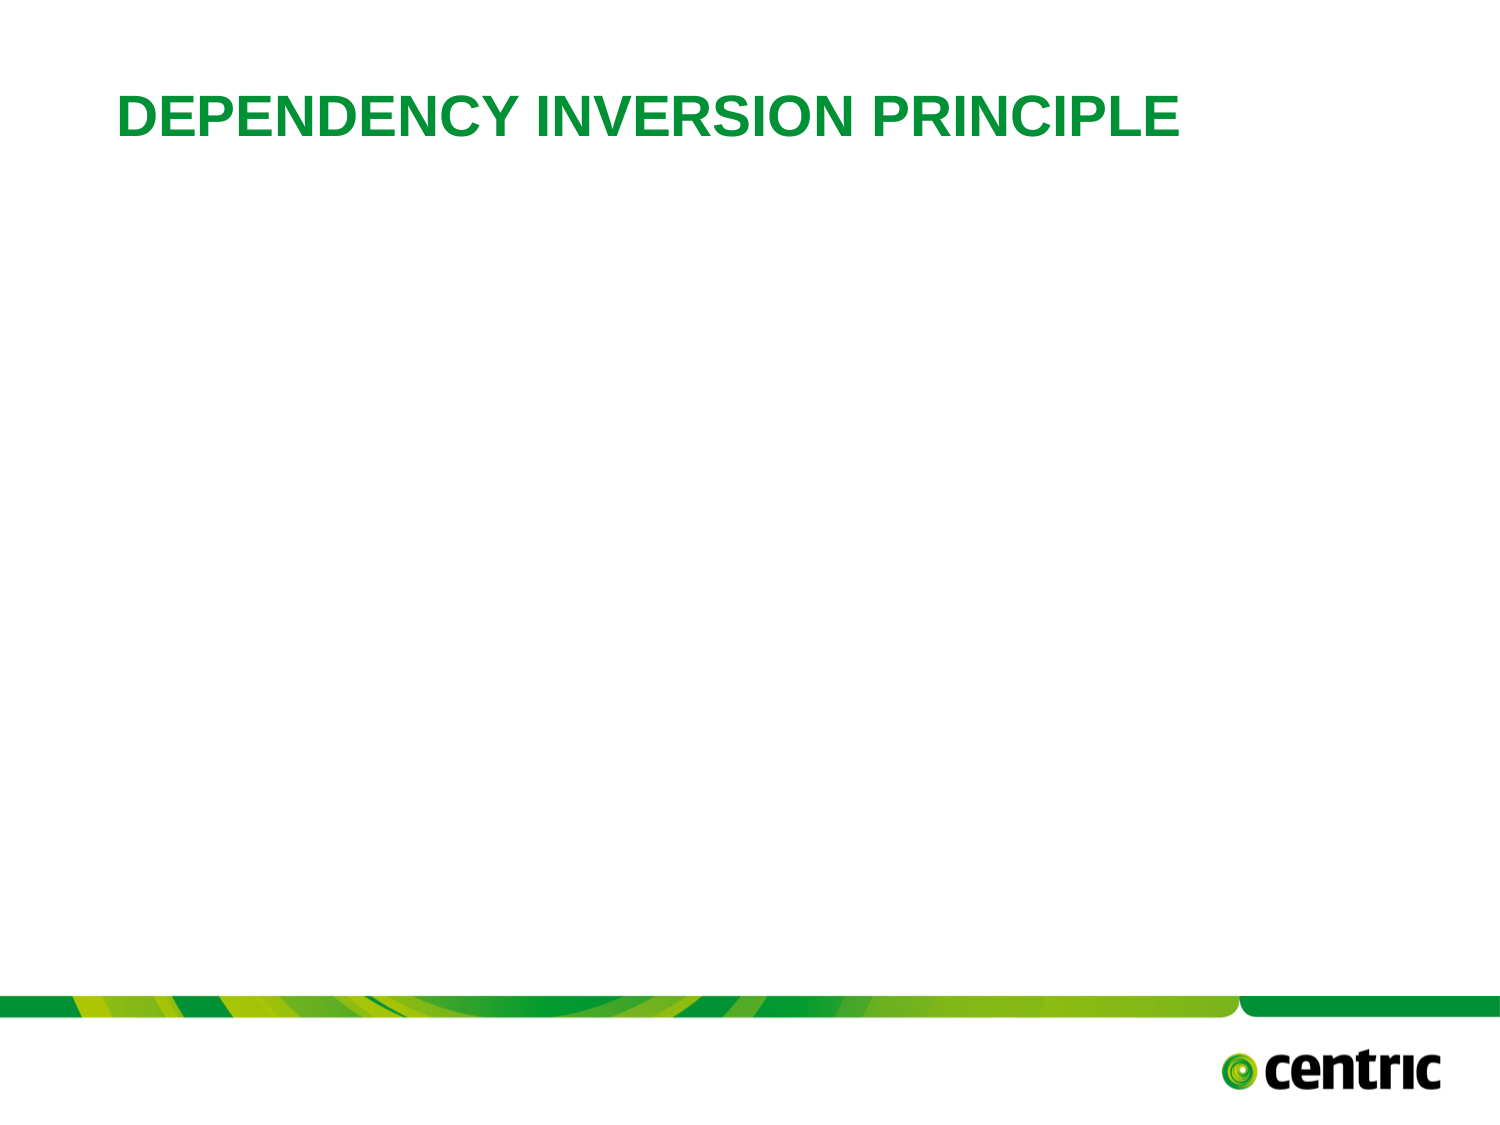

# Dependency Inversion Principle

TITLE PRESENTATION
February 26, 2018